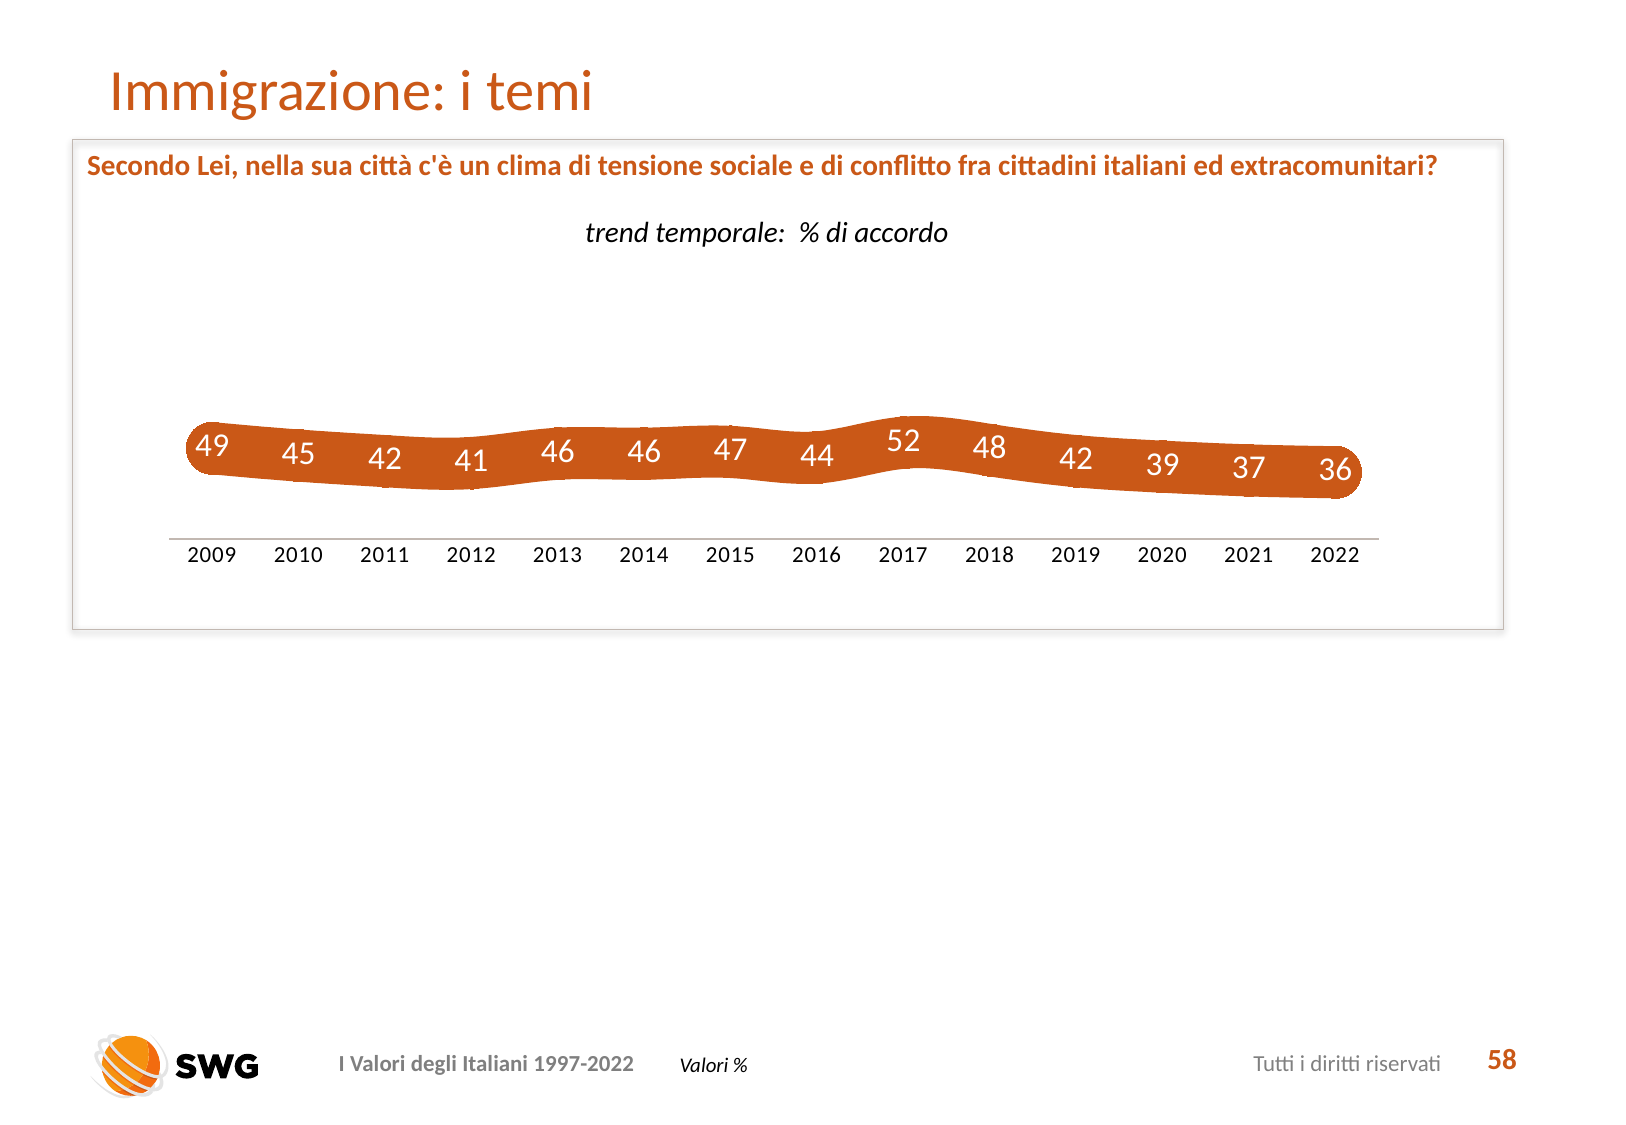

# Immigrazione: i temi
Secondo Lei, nella sua città c'è un clima di tensione sociale e di conflitto fra cittadini italiani ed extracomunitari?

trend temporale:  % di accordo

### Chart

| Category |  |
|---|---|
| 2009 | 49.0 |
| 2010 | 45.0 |
| 2011 | 42.0 |
| 2012 | 41.0 |
| 2013 | 46.0 |
| 2014 | 46.0 |
| 2015 | 47.0 |
| 2016 | 44.0 |
| 2017 | 52.0 |
| 2018 | 48.0 |
| 2019 | 42.0 |
| 2020 | 39.0 |
| 2021 | 37.0 |
| 2022 | 36.0 |
58
Valori %